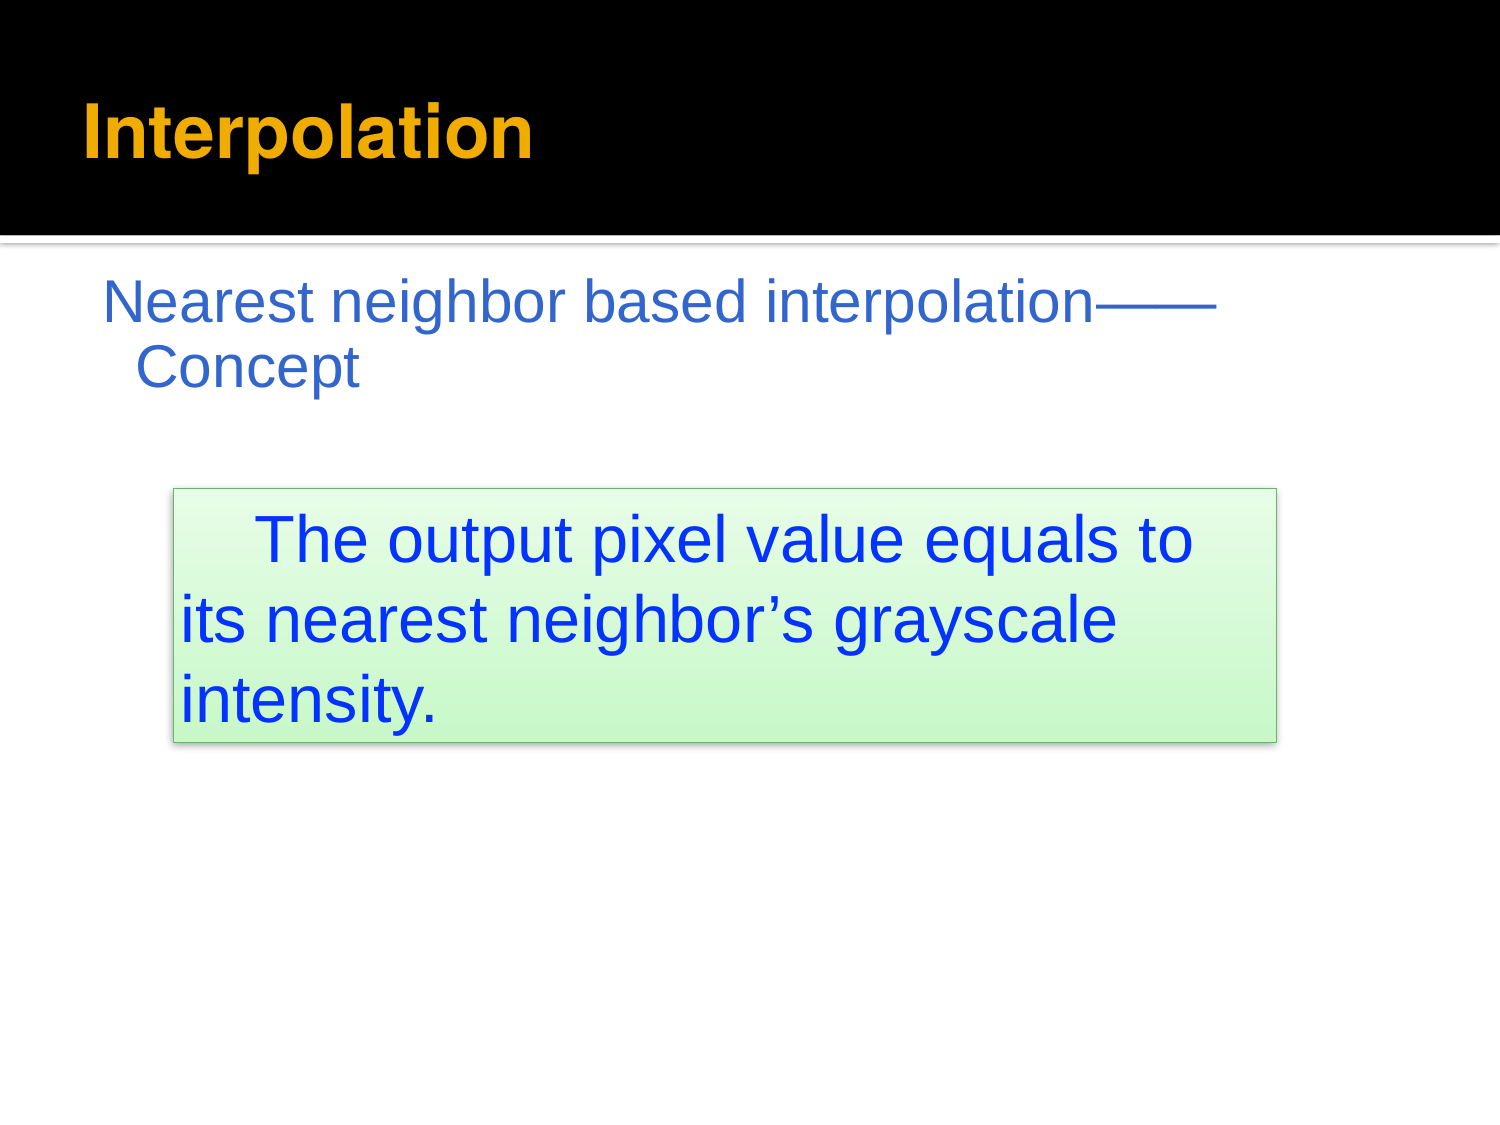

# Interpolation
Nearest neighbor based interpolation——Concept
    The output pixel value equals to its nearest neighbor’s grayscale intensity.